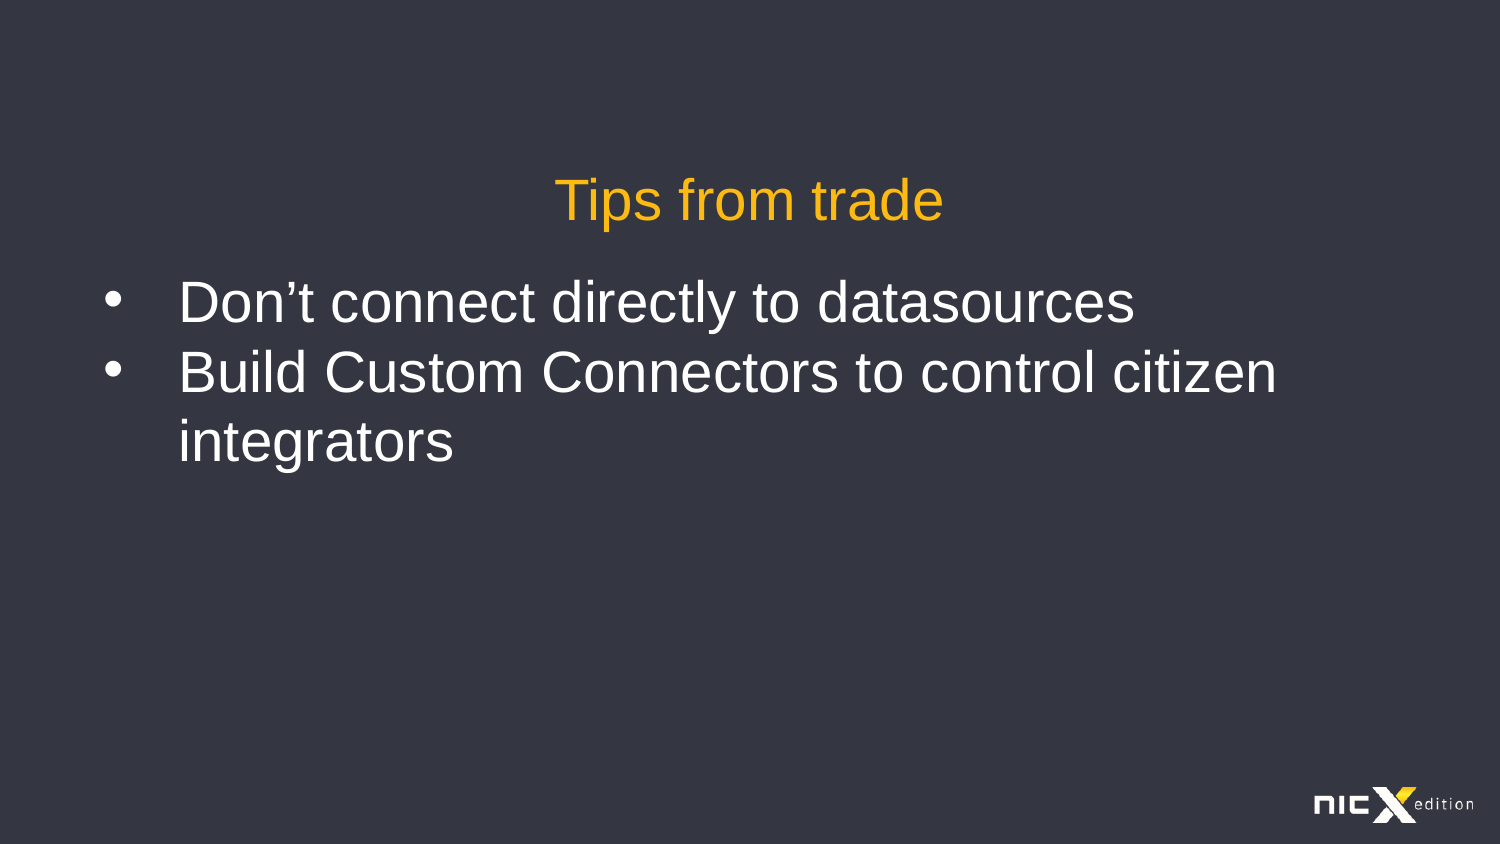

# Tips from trade
Don’t connect directly to datasources
Build Custom Connectors to control citizen integrators